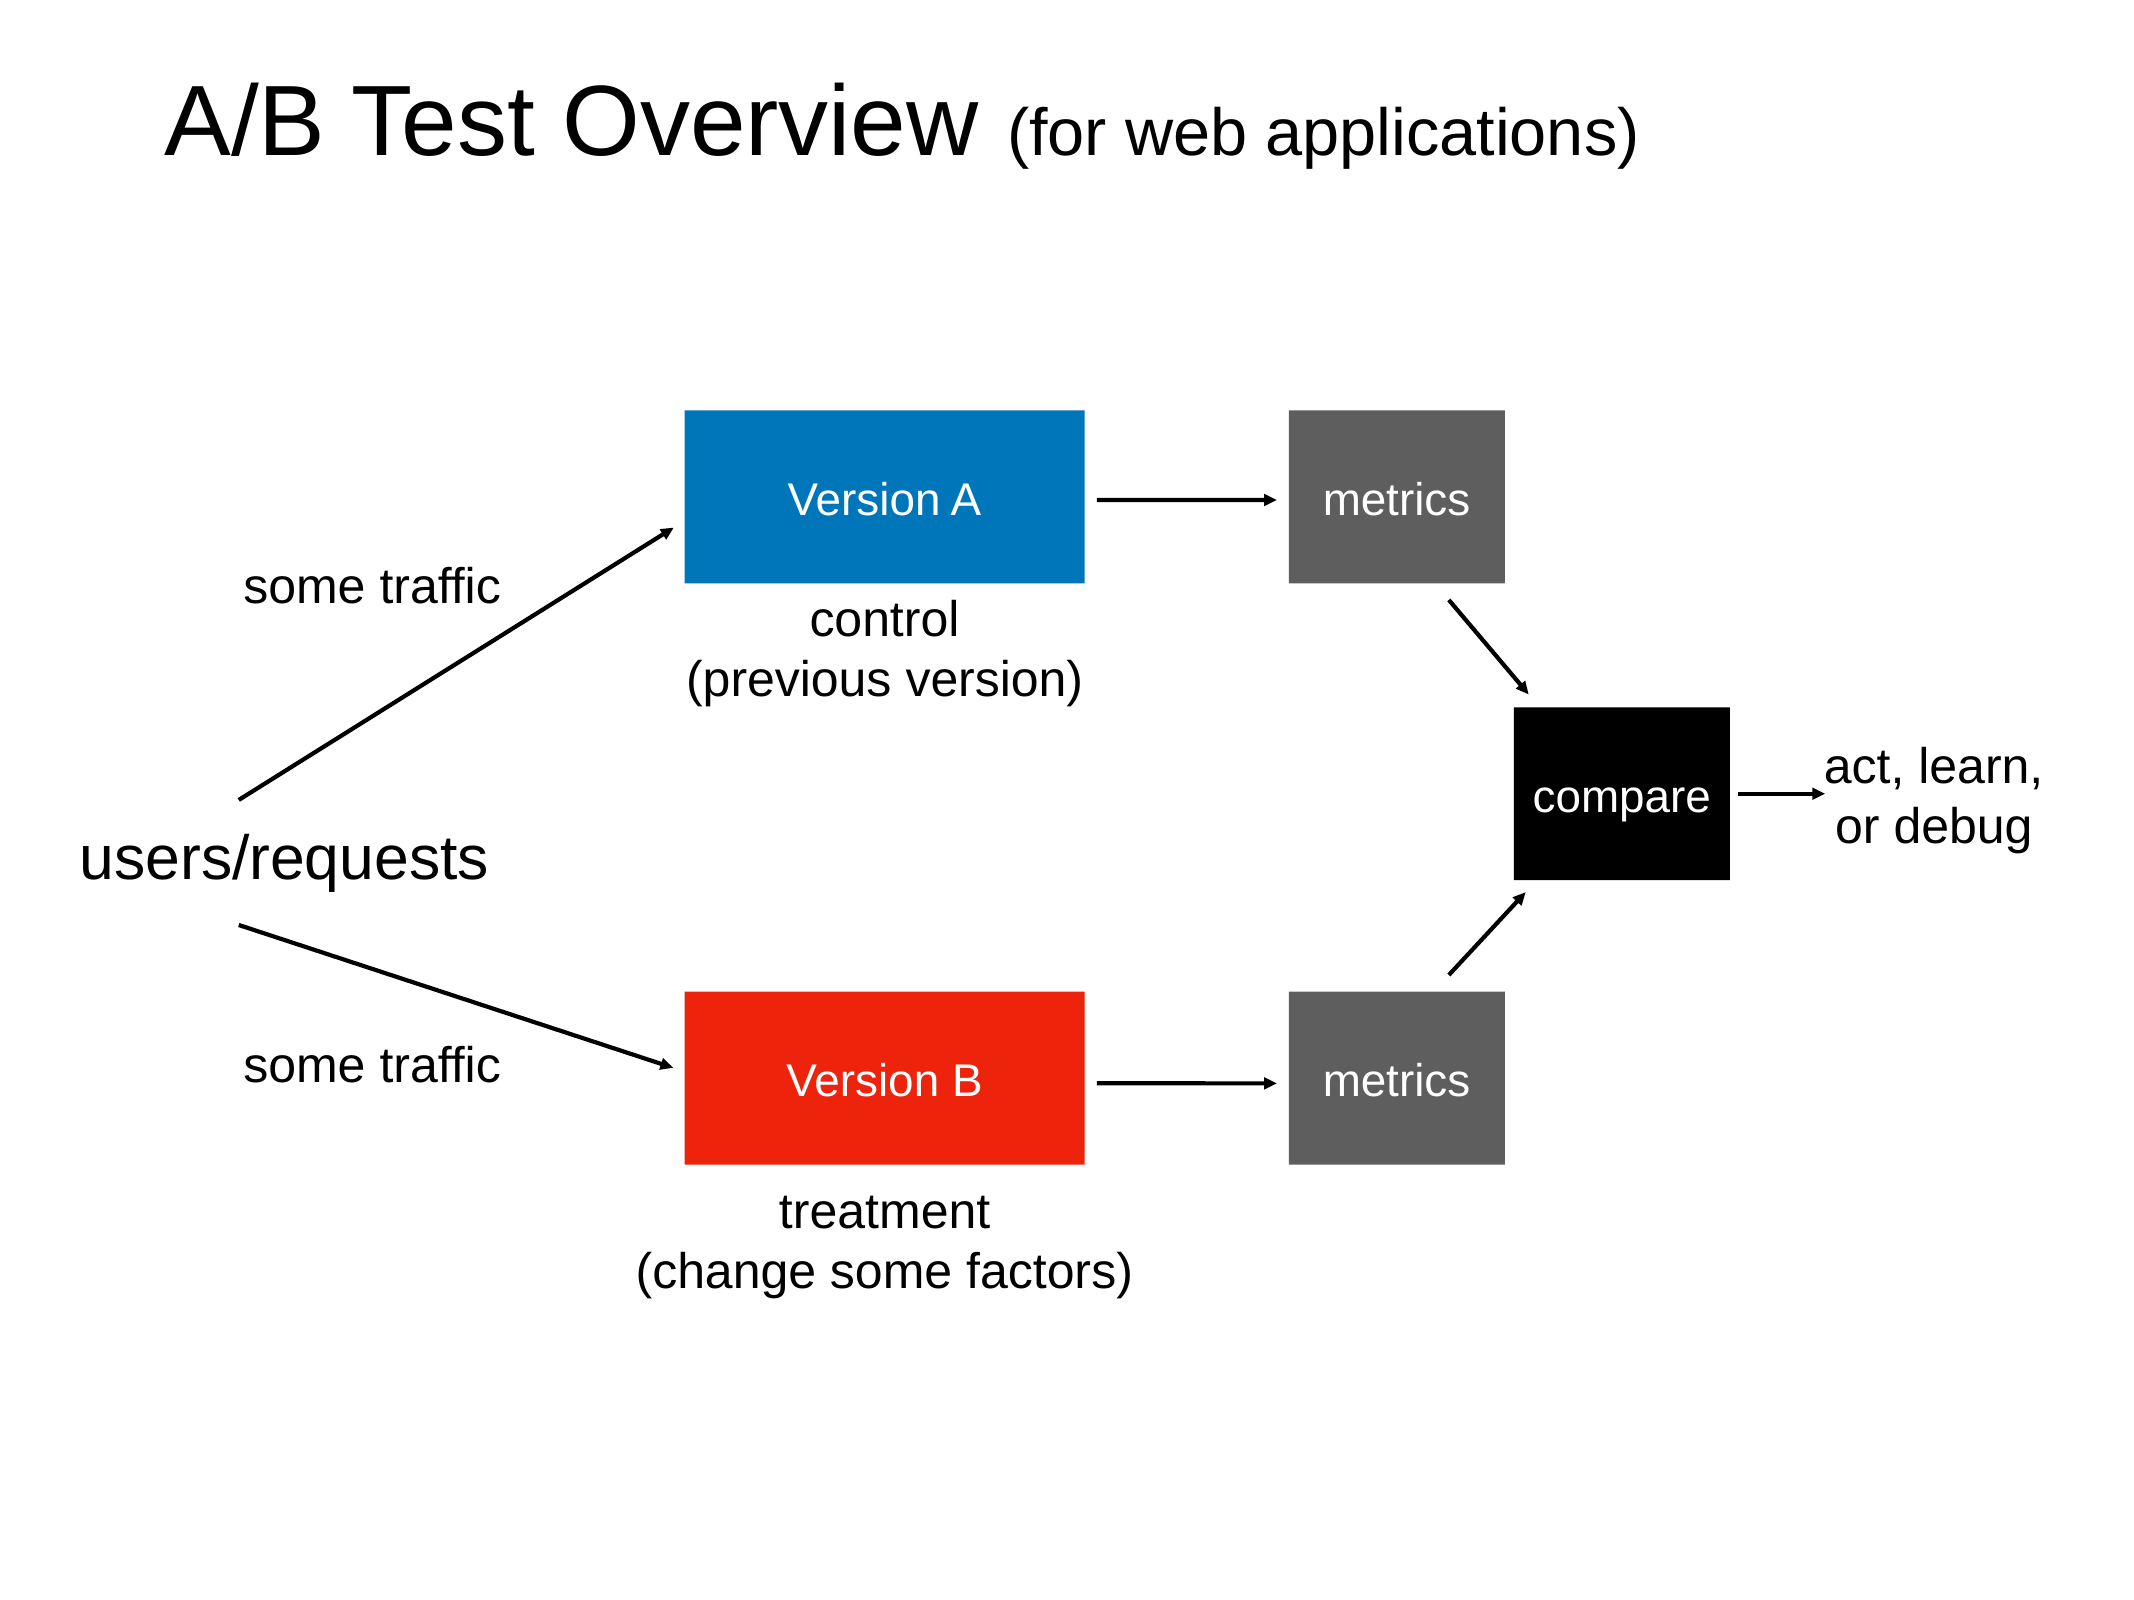

# A/B Test Overview (for web applications)
Version A
metrics

some traffic
control
(previous version)

compare
act, learn,
or debug

users/requests

Version B
metrics
some traffic

treatment
(change some factors)